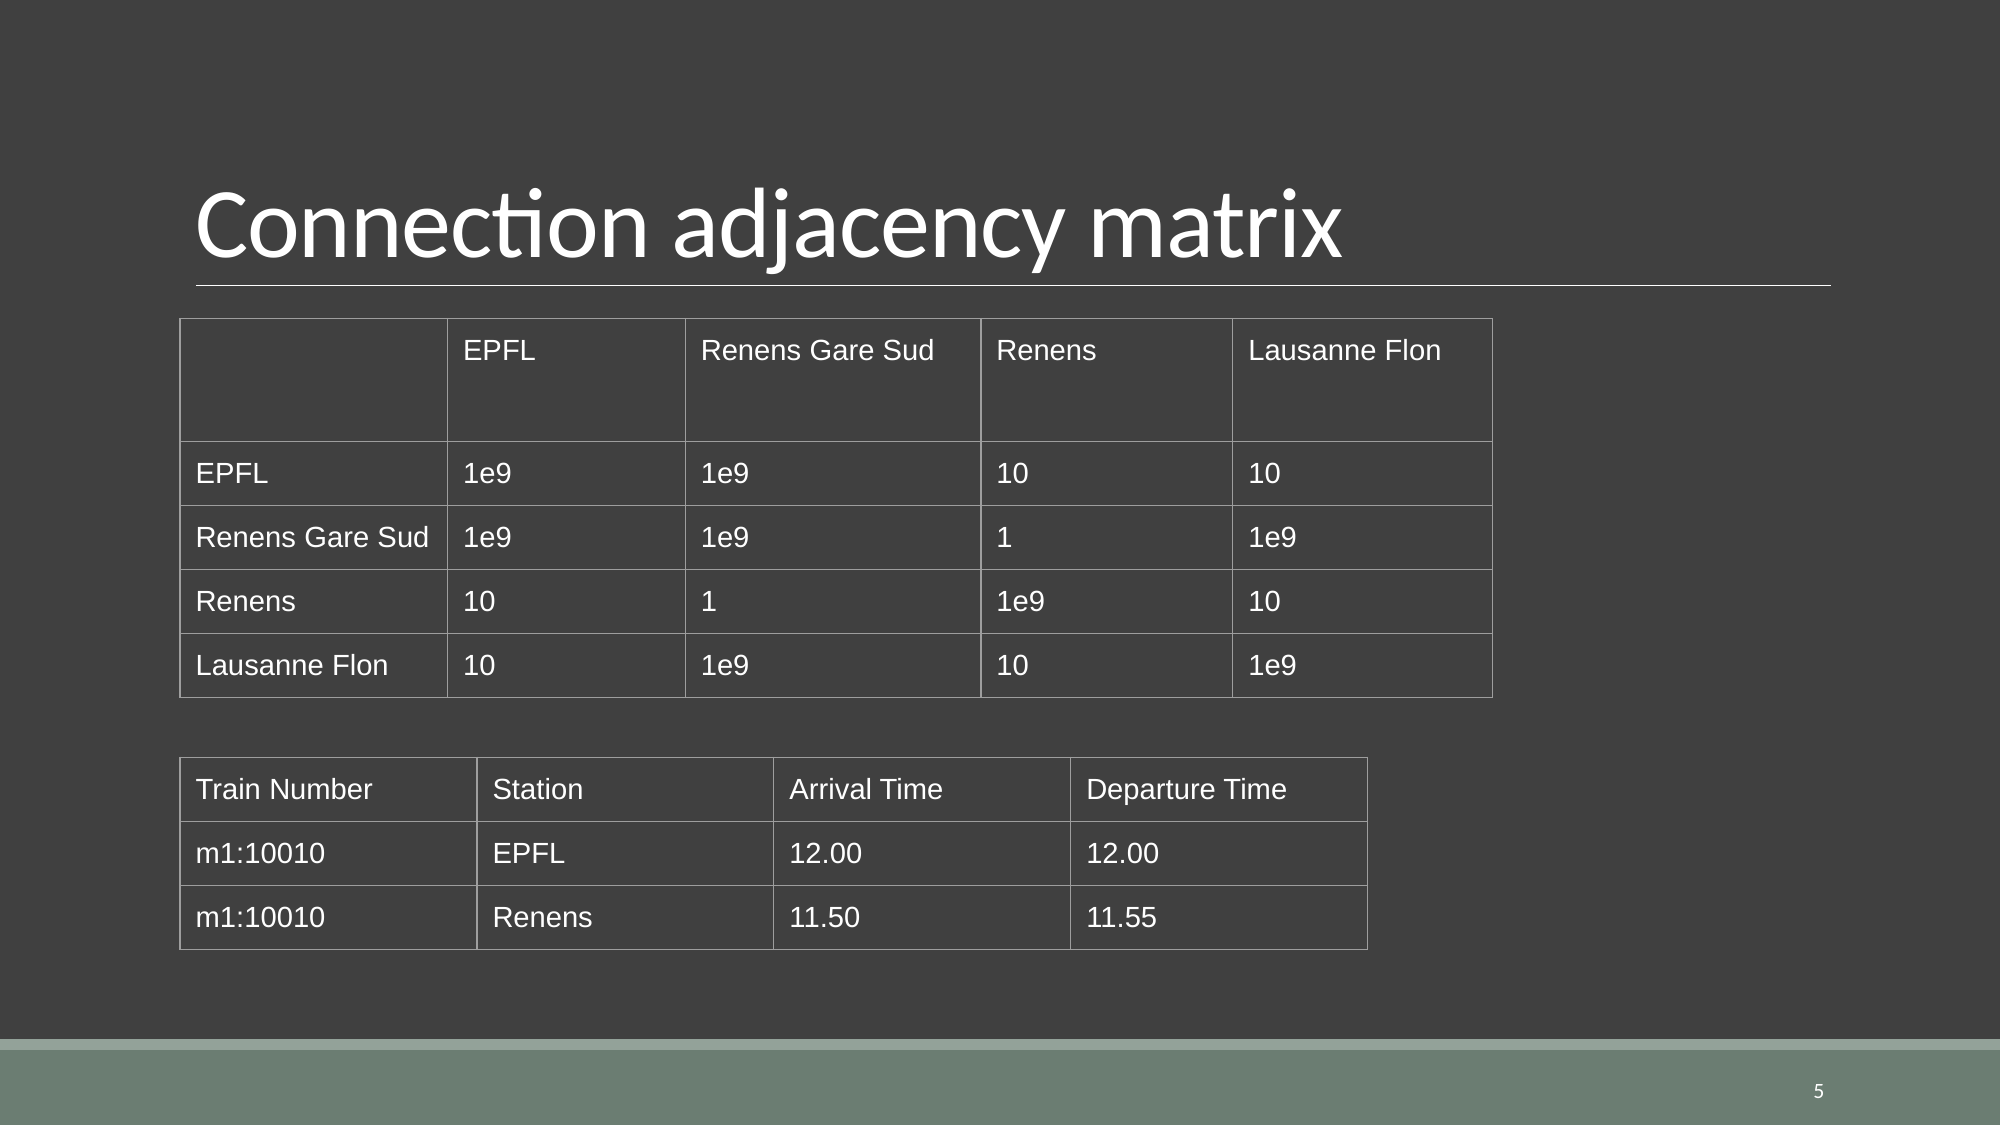

# Connection adjacency matrix
|  | EPFL | Renens Gare Sud | Renens | Lausanne Flon |
| --- | --- | --- | --- | --- |
| EPFL | 1e9 | 1e9 | 10 | 10 |
| Renens Gare Sud | 1e9 | 1e9 | 1 | 1e9 |
| Renens | 10 | 1 | 1e9 | 10 |
| Lausanne Flon | 10 | 1e9 | 10 | 1e9 |

| Train Number | Station | Arrival Time | Departure Time |
| --- | --- | --- | --- |
| m1:10010 | EPFL | 12.00 | 12.00 |
| m1:10010 | Renens | 11.50 | 11.55 |
5